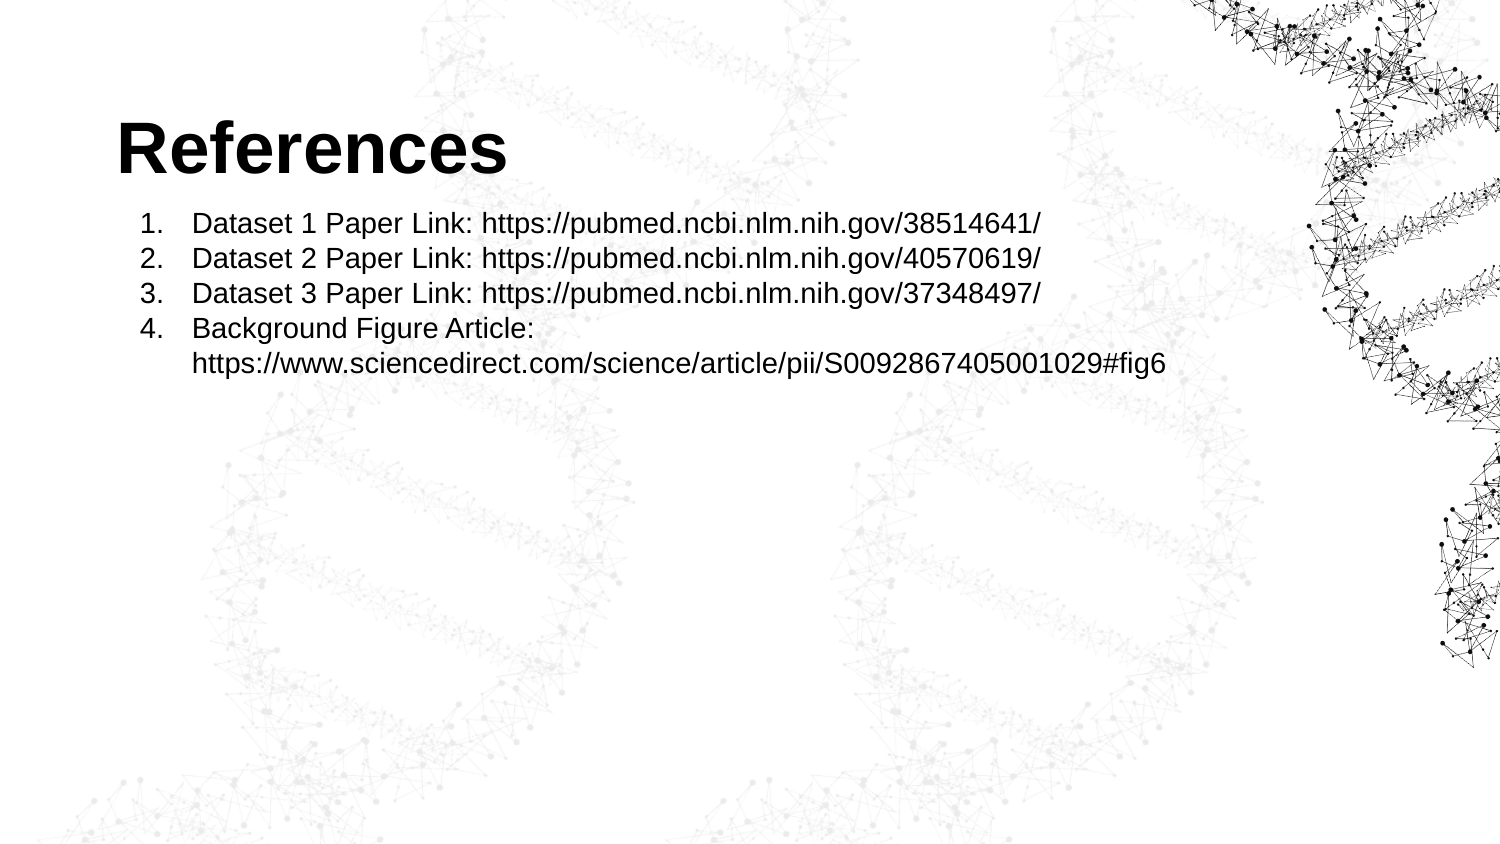

# References
Dataset 1 Paper Link: https://pubmed.ncbi.nlm.nih.gov/38514641/
Dataset 2 Paper Link: https://pubmed.ncbi.nlm.nih.gov/40570619/
Dataset 3 Paper Link: https://pubmed.ncbi.nlm.nih.gov/37348497/
Background Figure Article: https://www.sciencedirect.com/science/article/pii/S0092867405001029#fig6